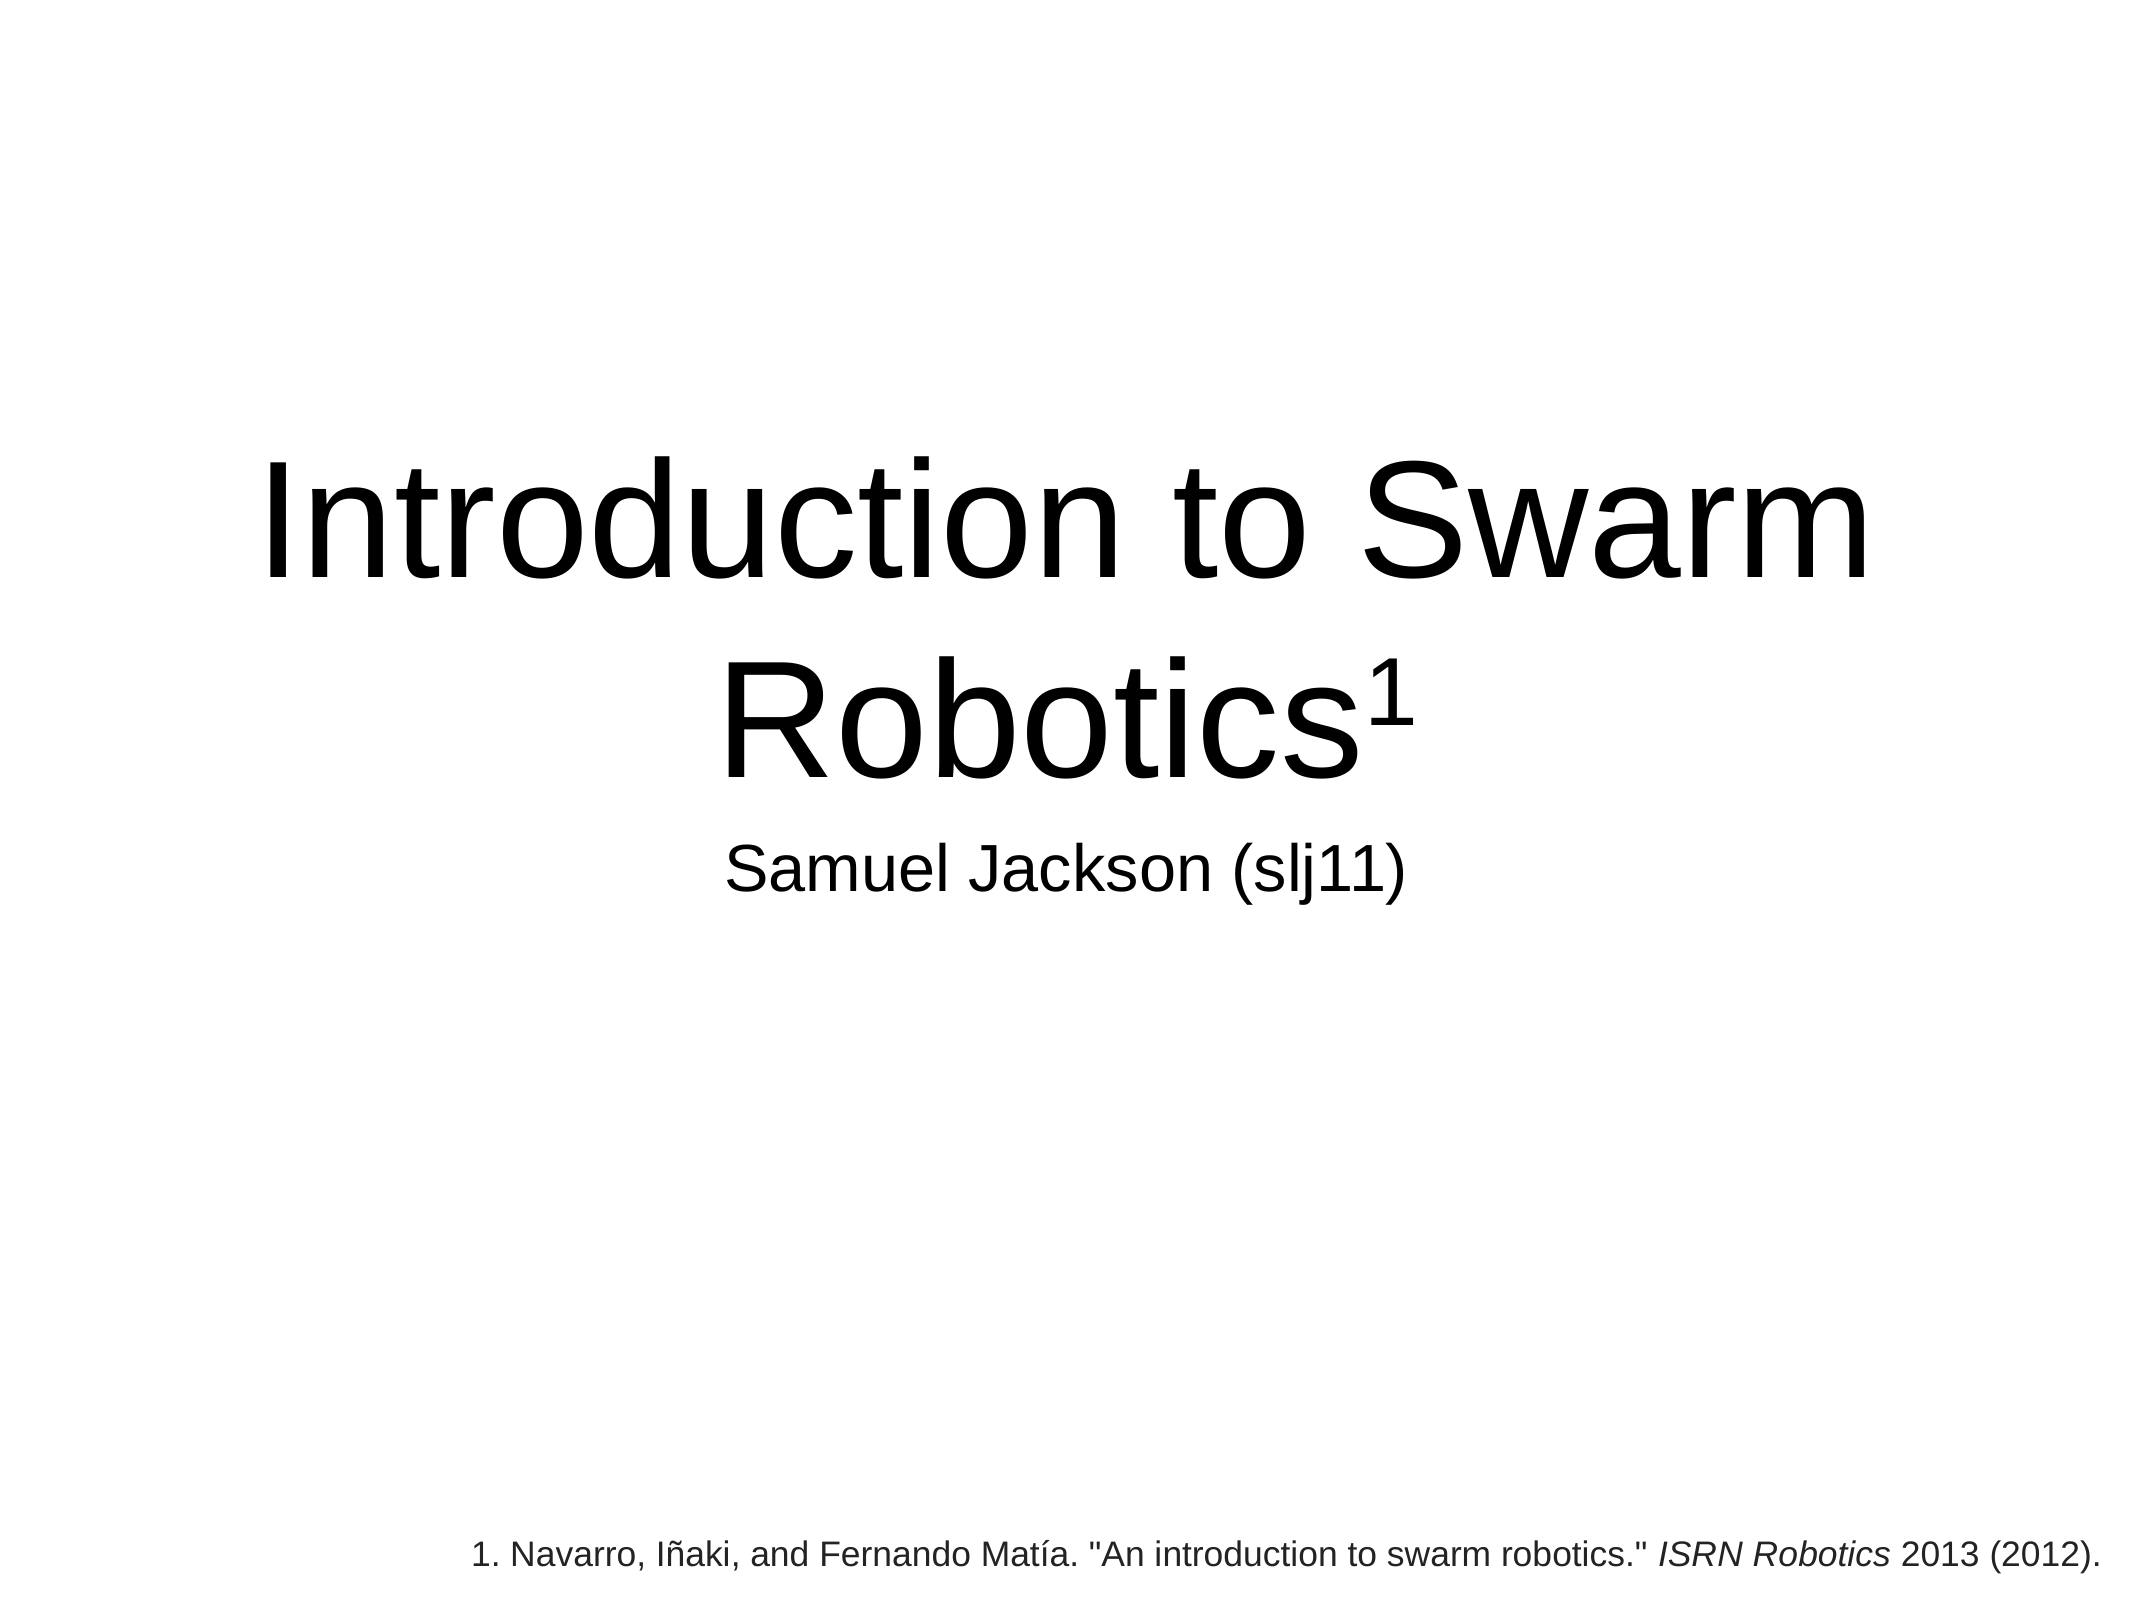

# Introduction to Swarm Robotics1
Samuel Jackson (slj11)
1. Navarro, Iñaki, and Fernando Matía. "An introduction to swarm robotics." ISRN Robotics 2013 (2012).